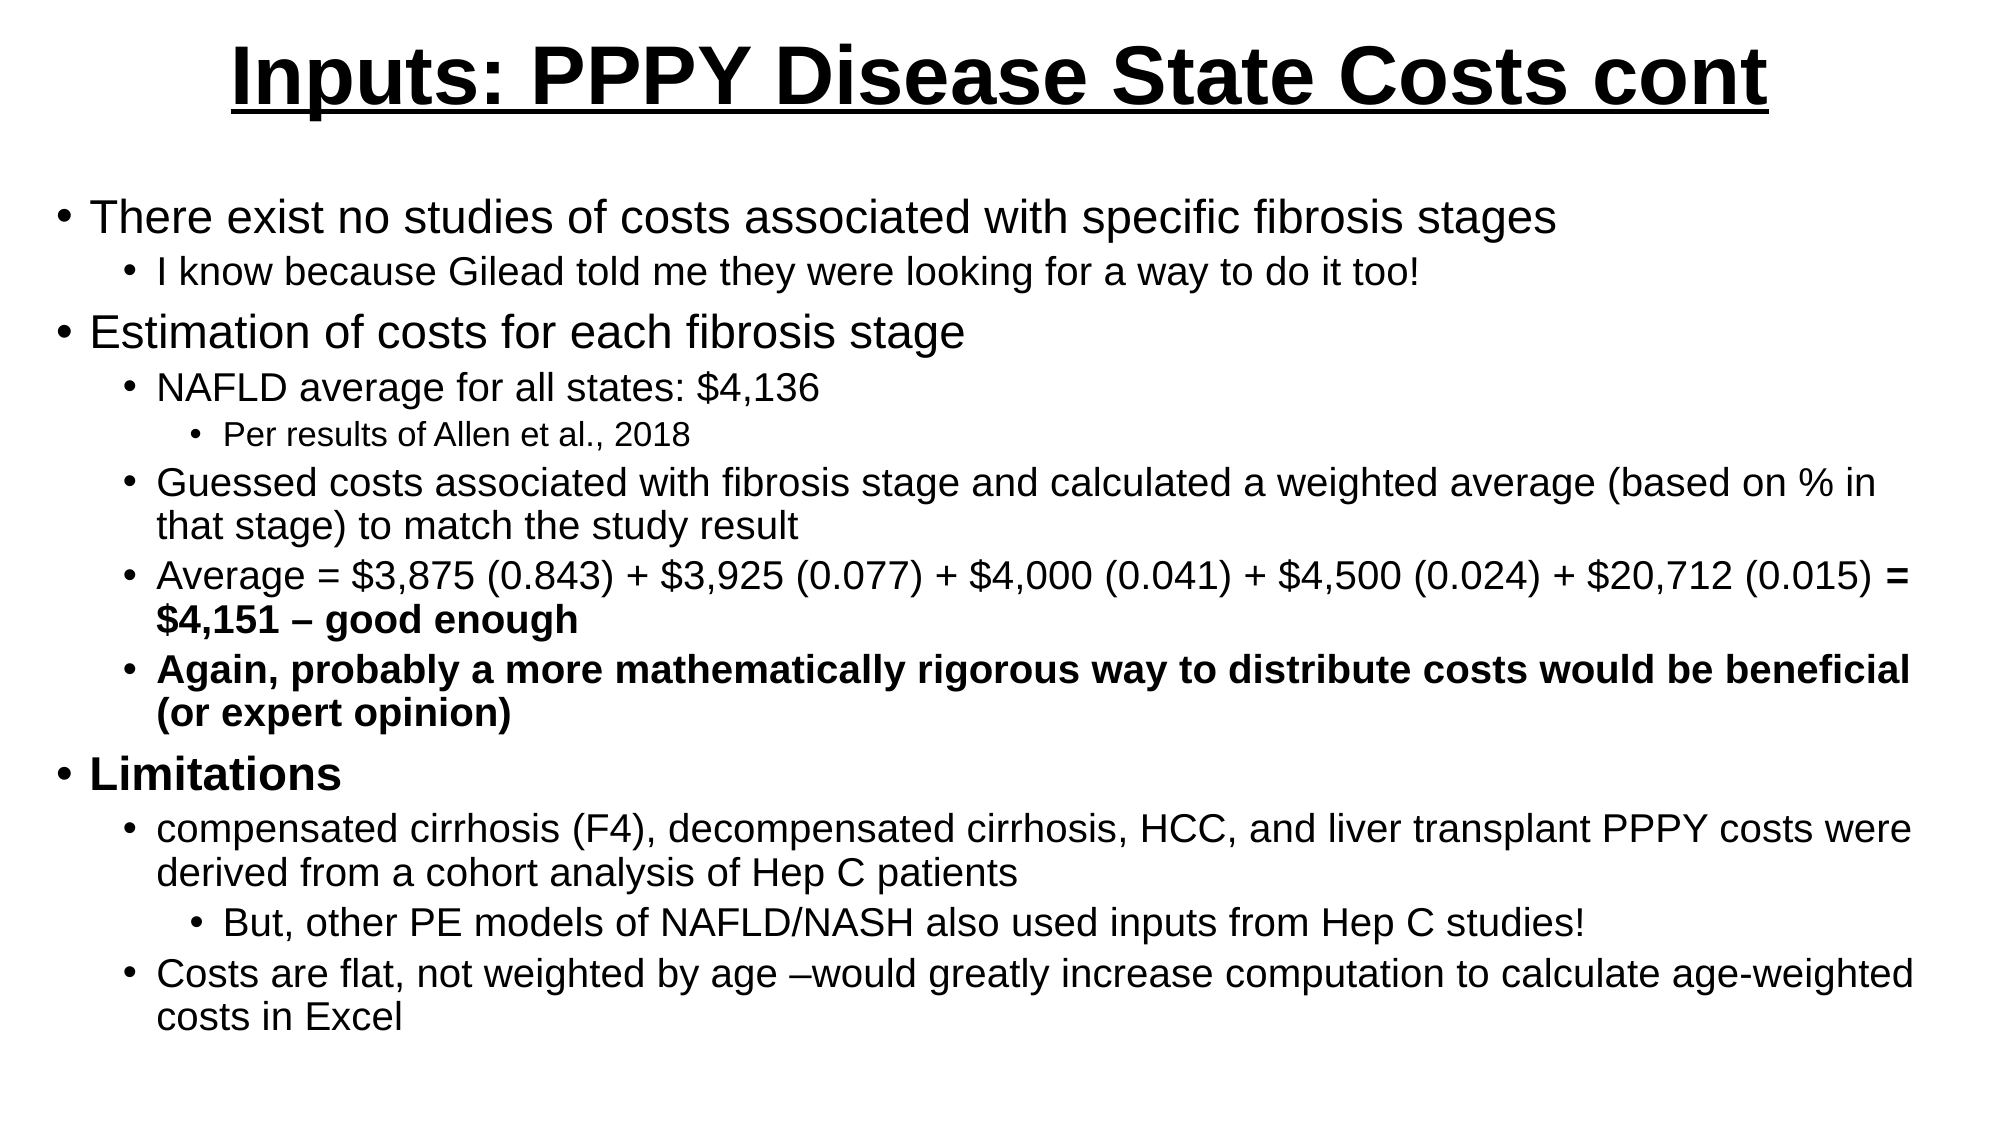

# Inputs: PPPY Disease State Costs cont
There exist no studies of costs associated with specific fibrosis stages
I know because Gilead told me they were looking for a way to do it too!
Estimation of costs for each fibrosis stage
NAFLD average for all states: $4,136
Per results of Allen et al., 2018
Guessed costs associated with fibrosis stage and calculated a weighted average (based on % in that stage) to match the study result
Average = $3,875 (0.843) + $3,925 (0.077) + $4,000 (0.041) + $4,500 (0.024) + $20,712 (0.015) = $4,151 – good enough
Again, probably a more mathematically rigorous way to distribute costs would be beneficial (or expert opinion)
Limitations
compensated cirrhosis (F4), decompensated cirrhosis, HCC, and liver transplant PPPY costs were derived from a cohort analysis of Hep C patients
But, other PE models of NAFLD/NASH also used inputs from Hep C studies!
Costs are flat, not weighted by age –would greatly increase computation to calculate age-weighted costs in Excel